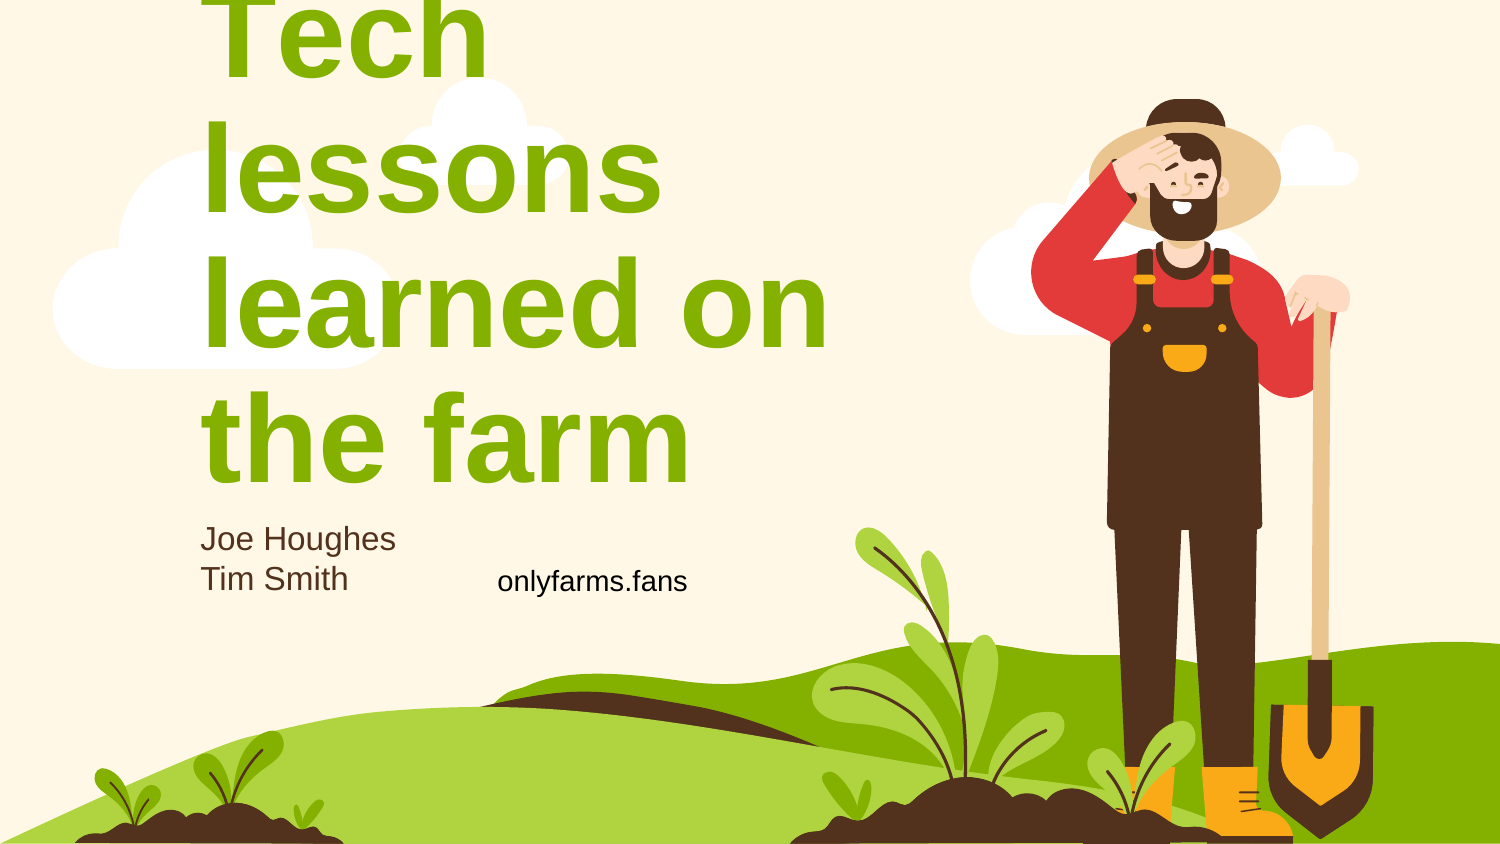

# Tech lessons learned on the farm
Joe Houghes
Tim Smith
onlyfarms.fans